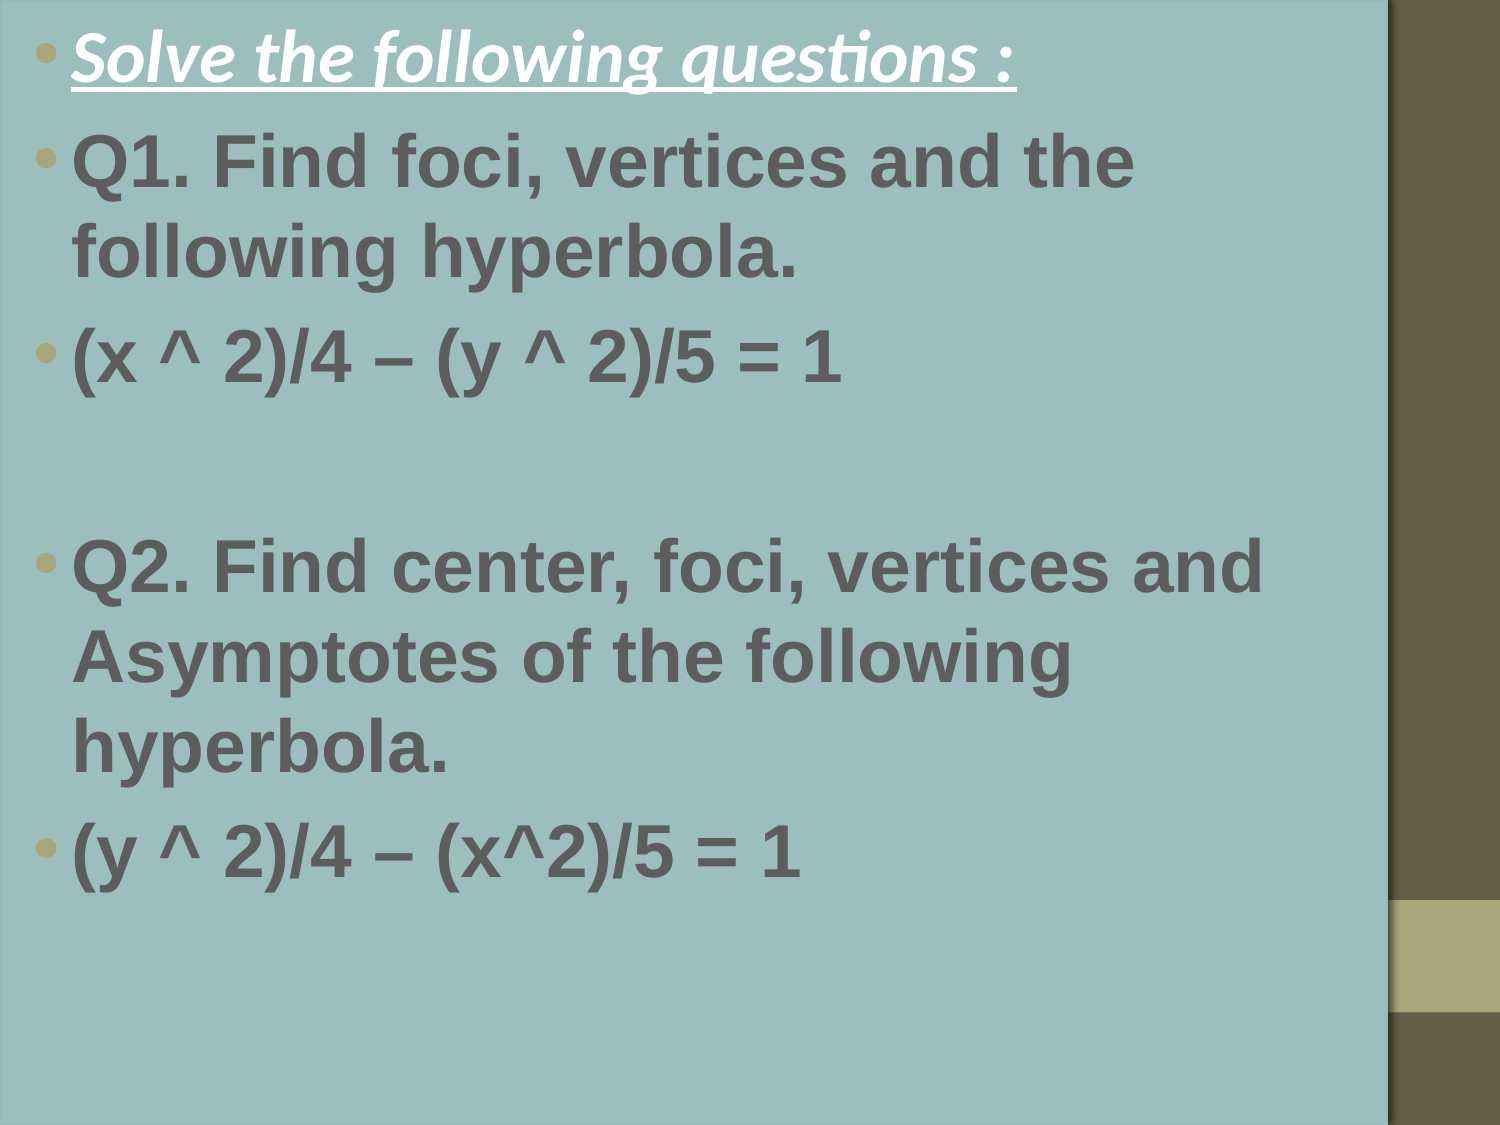

Solve the following questions :
Q1. Find foci, vertices and the following hyperbola.
(x ^ 2)/4 – (y ^ 2)/5 = 1

Q2. Find center, foci, vertices and Asymptotes of the following hyperbola.
(y ^ 2)/4 – (x^2)/5 = 1